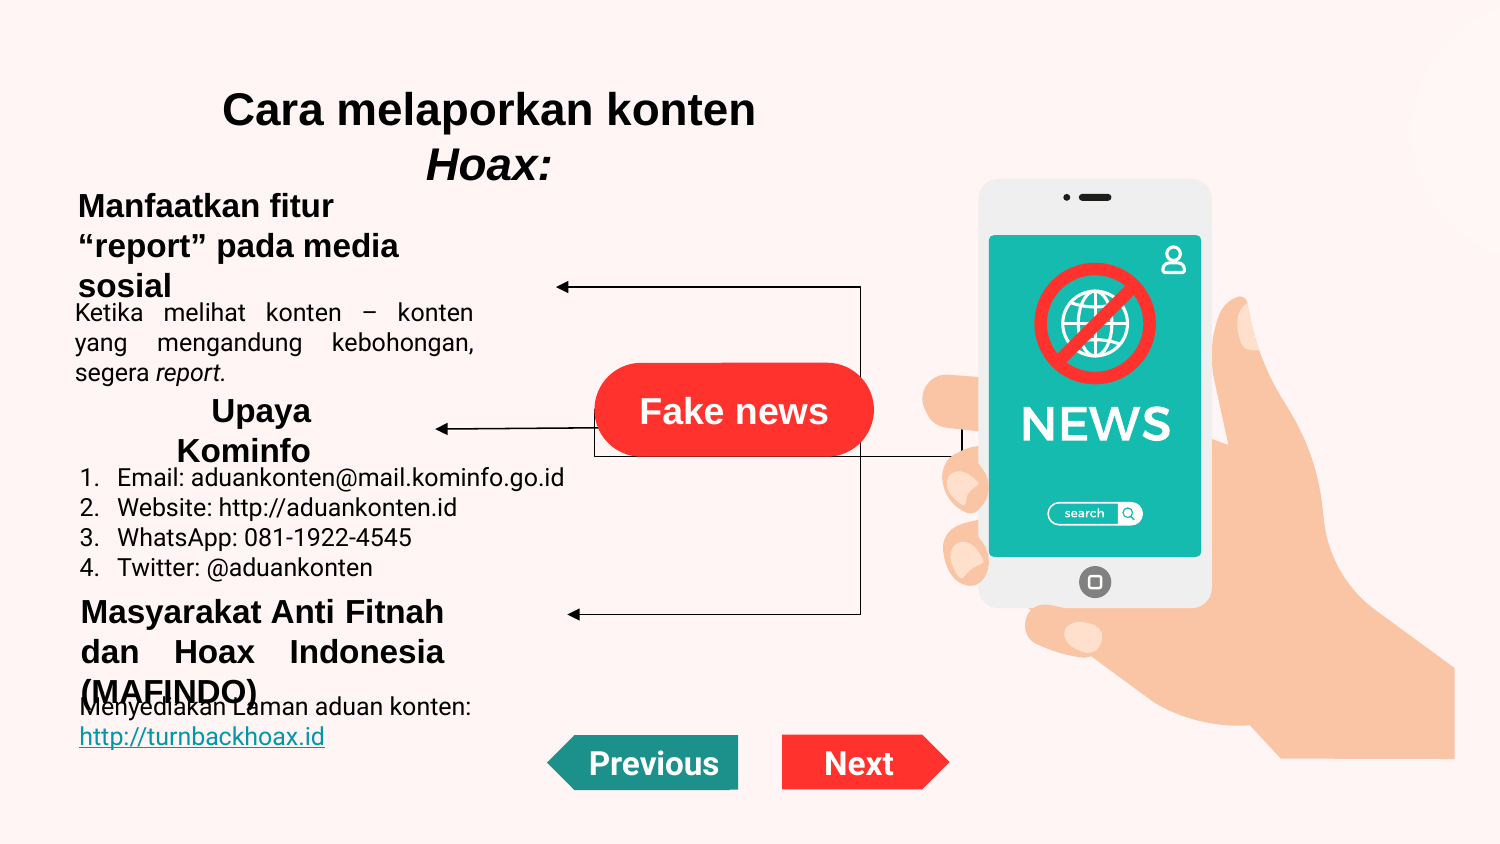

# Cara melaporkan konten Hoax:

Manfaatkan fitur “report” pada media sosial

Ketika melihat konten – konten yang mengandung kebohongan, segera report.

Fake news
Upaya Kominfo
Email: aduankonten@mail.kominfo.go.id
Website: http://aduankonten.id
WhatsApp: 081-1922-4545
Twitter: @aduankonten

Masyarakat Anti Fitnah dan Hoax Indonesia (MAFINDO)

Menyediakan Laman aduan konten:
http://turnbackhoax.id

Next
Previous